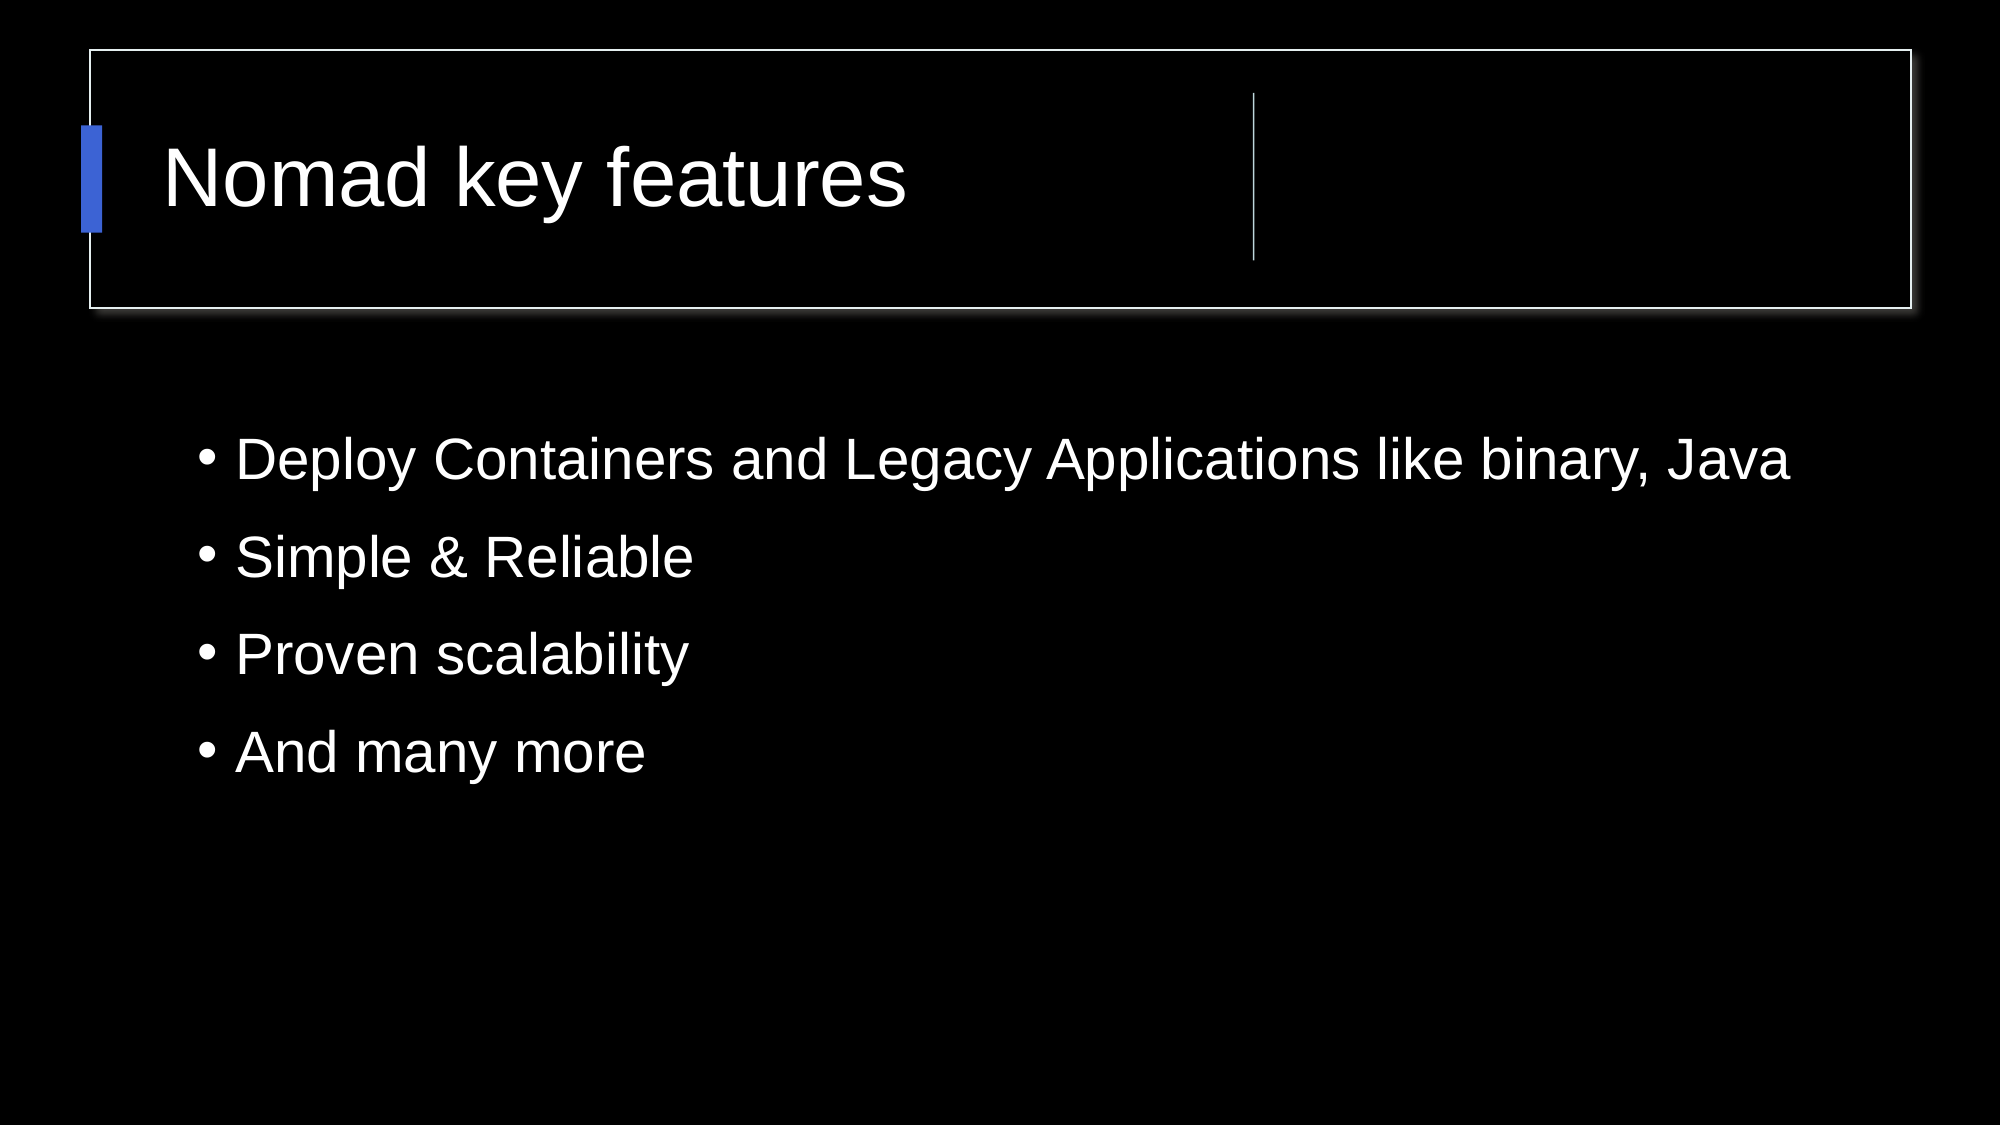

# Nomad key features

Deploy Containers and Legacy Applications like binary, Java
Simple & Reliable
Proven scalability
And many more